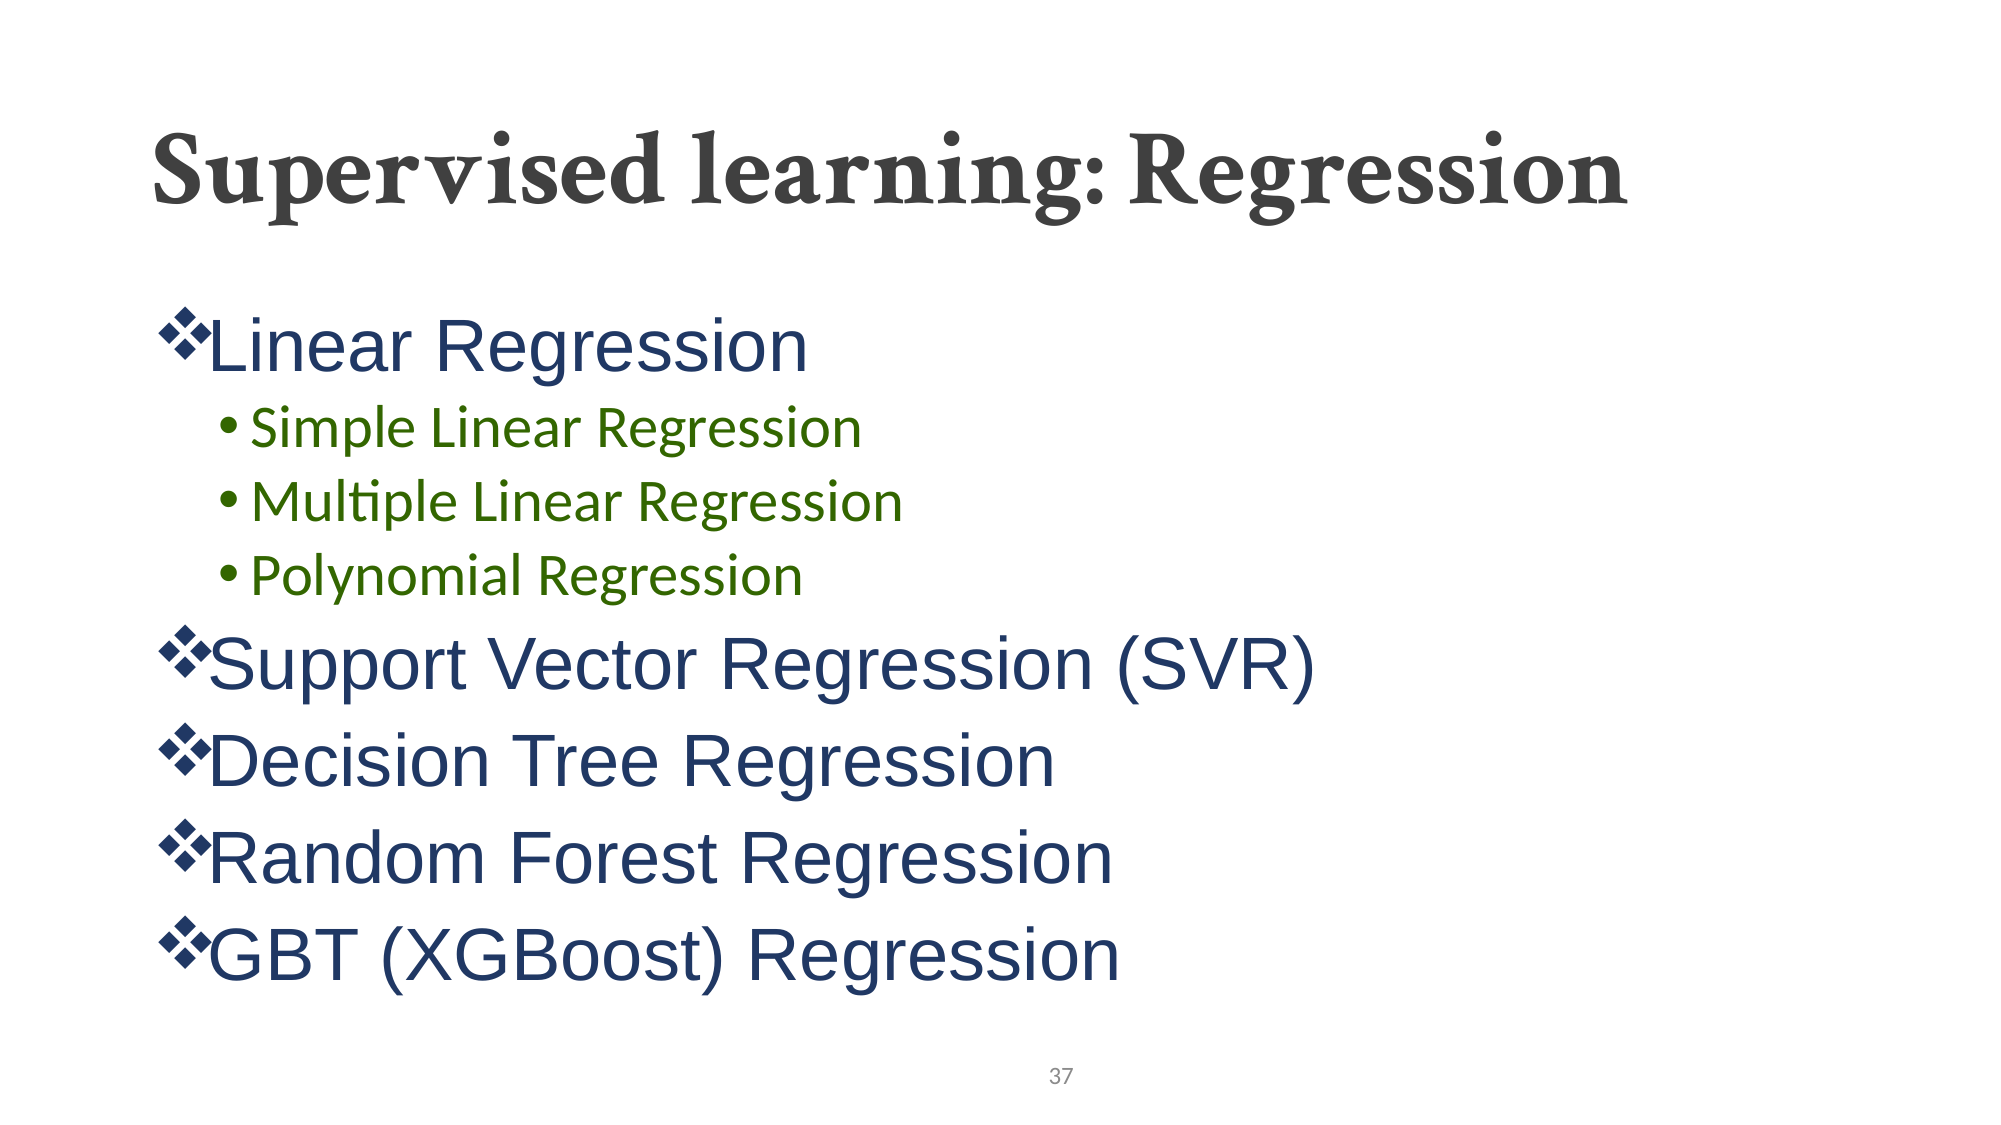

# Supervised learning: Regression
Linear Regression
Simple Linear Regression
Multiple Linear Regression
Polynomial Regression
Support Vector Regression (SVR)
Decision Tree Regression
Random Forest Regression
GBT (XGBoost) Regression

37